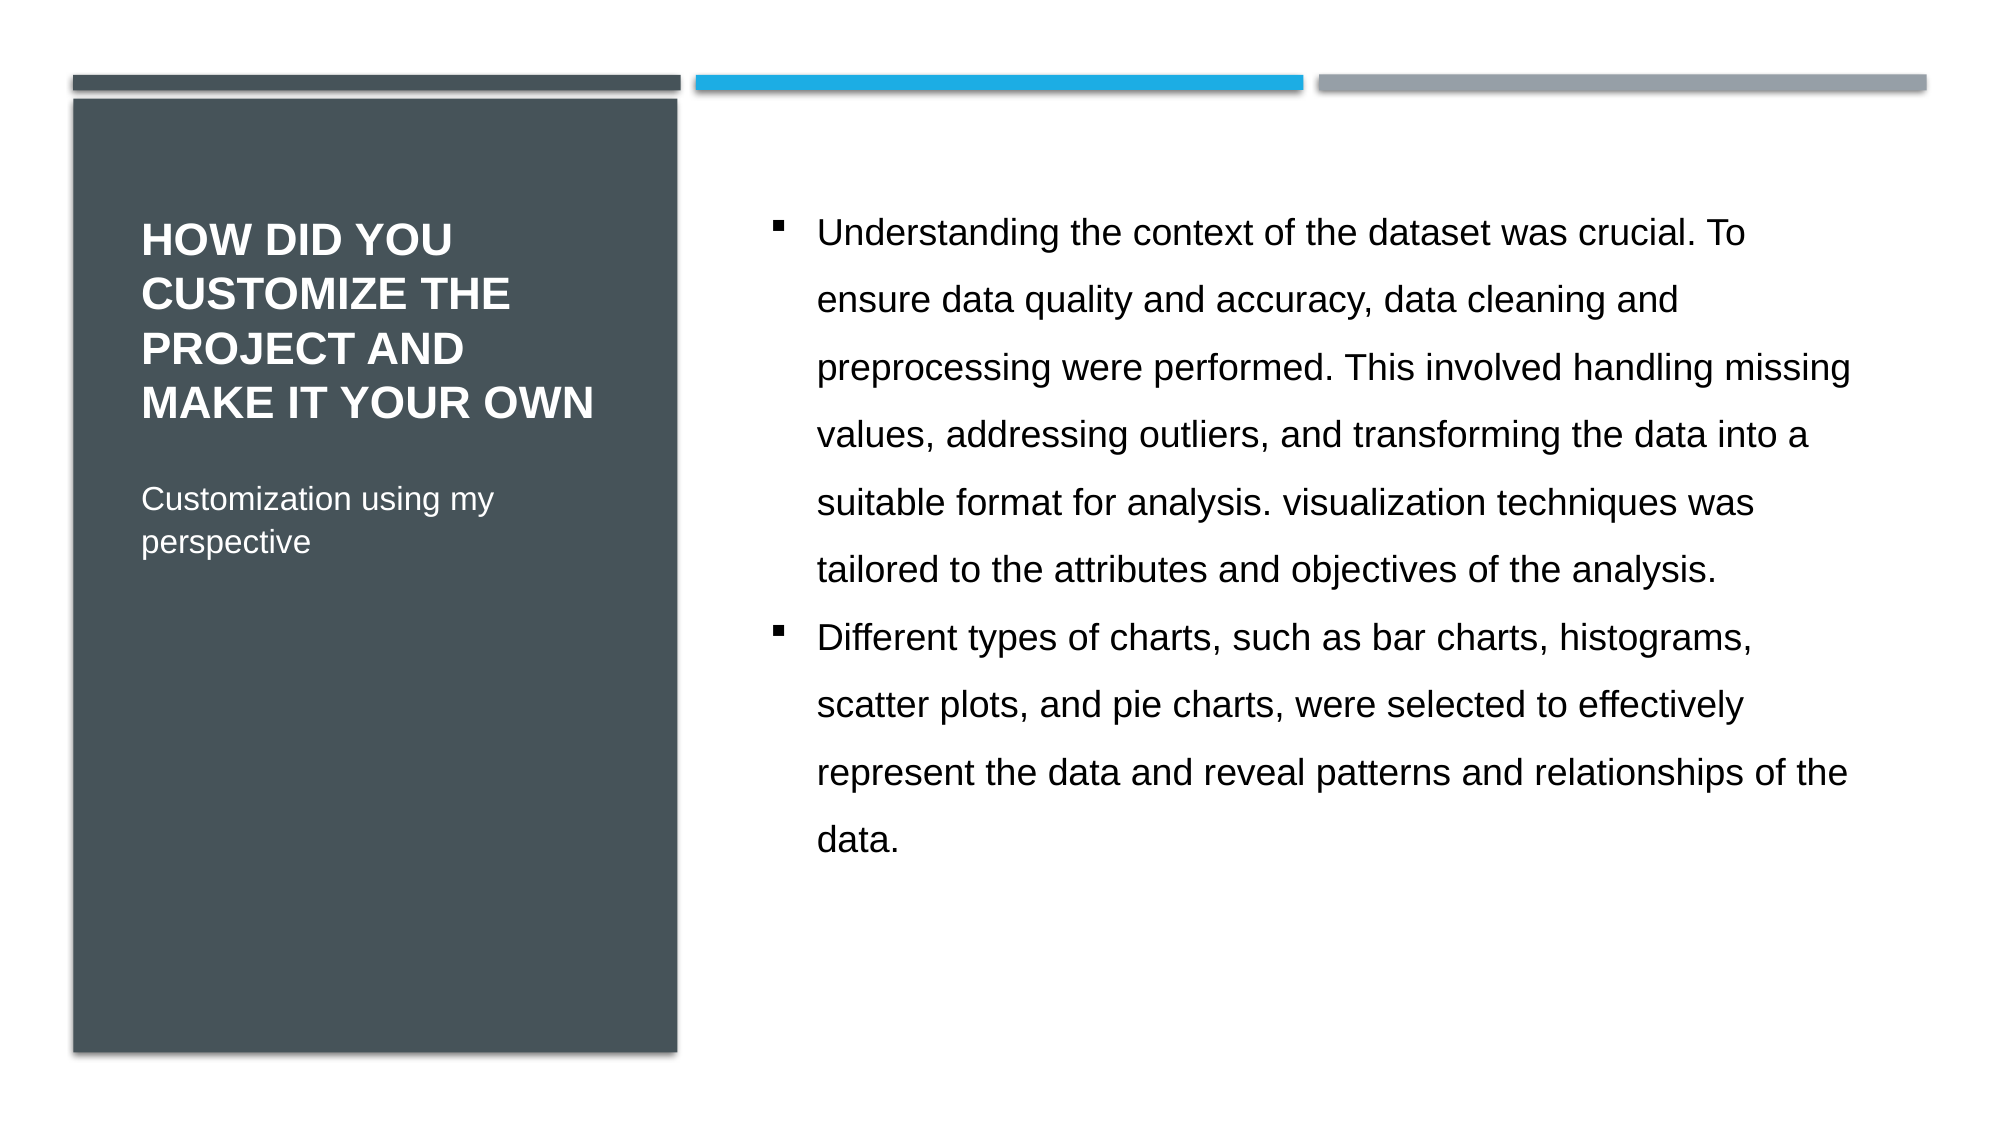

# How did you customize the project and make it your own
Understanding the context of the dataset was crucial. To ensure data quality and accuracy, data cleaning and preprocessing were performed. This involved handling missing values, addressing outliers, and transforming the data into a suitable format for analysis. visualization techniques was tailored to the attributes and objectives of the analysis.
Different types of charts, such as bar charts, histograms, scatter plots, and pie charts, were selected to effectively represent the data and reveal patterns and relationships of the data.

Customization using my perspective